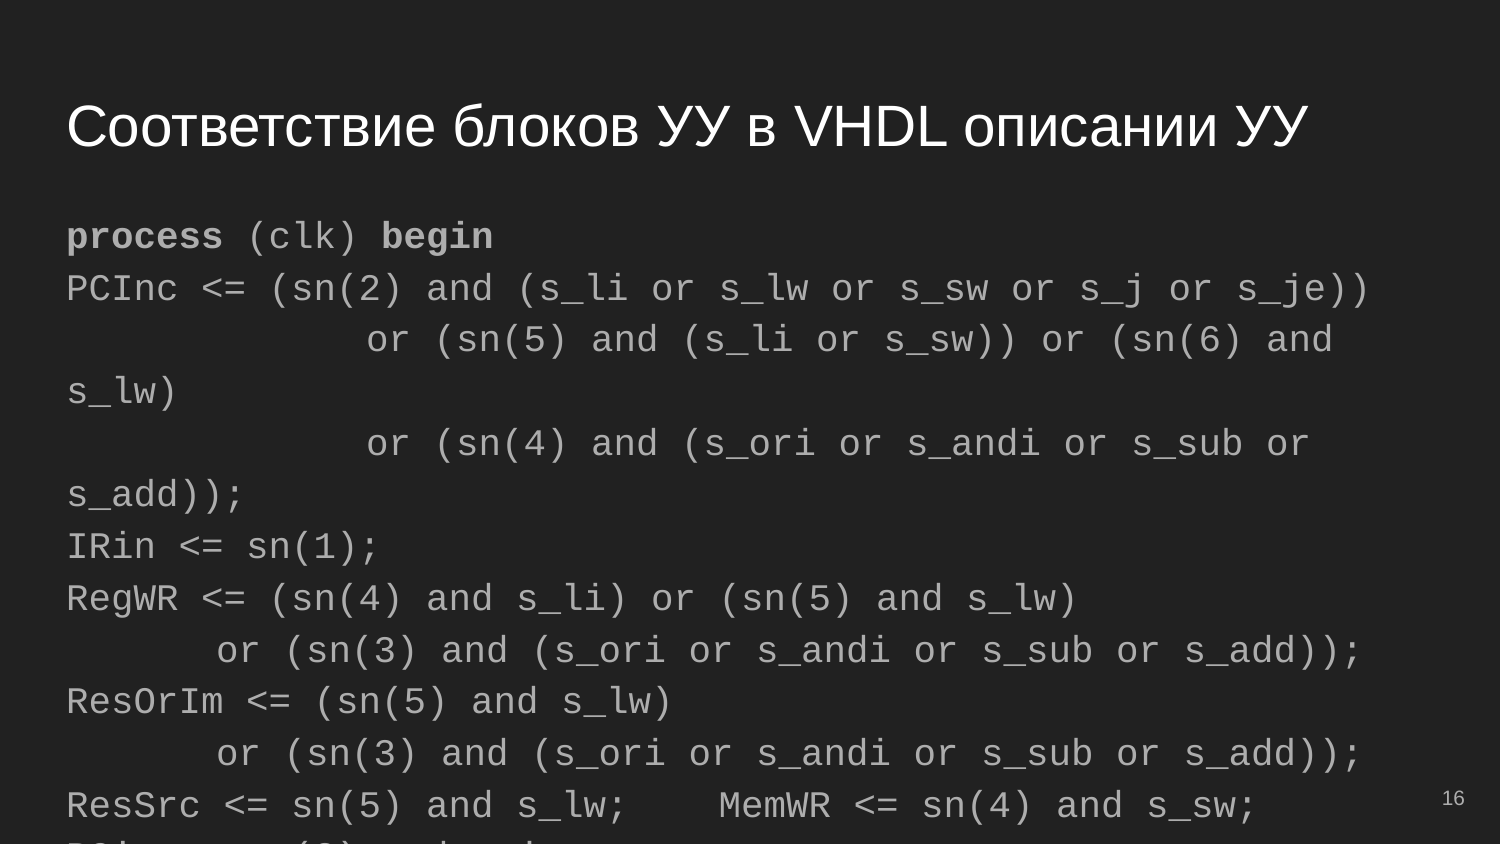

# Соответствие блоков УУ в VHDL описании УУ

process (clk) begin
PCInc <= (sn(2) and (s_li or s_lw or s_sw or s_j or s_je))
		or (sn(5) and (s_li or s_sw)) or (sn(6) and s_lw)
		or (sn(4) and (s_ori or s_andi or s_sub or s_add));
IRin <= sn(1);
RegWR <= (sn(4) and s_li) or (sn(5) and s_lw)
or (sn(3) and (s_ori or s_andi or s_sub or s_add));
ResOrIm <= (sn(5) and s_lw)
or (sn(3) and (s_ori or s_andi or s_sub or s_add));
ResSrc <= sn(5) and s_lw;    MemWR <= sn(4) and s_sw;
PCin <= sn(3) and s_j;
end process;

16